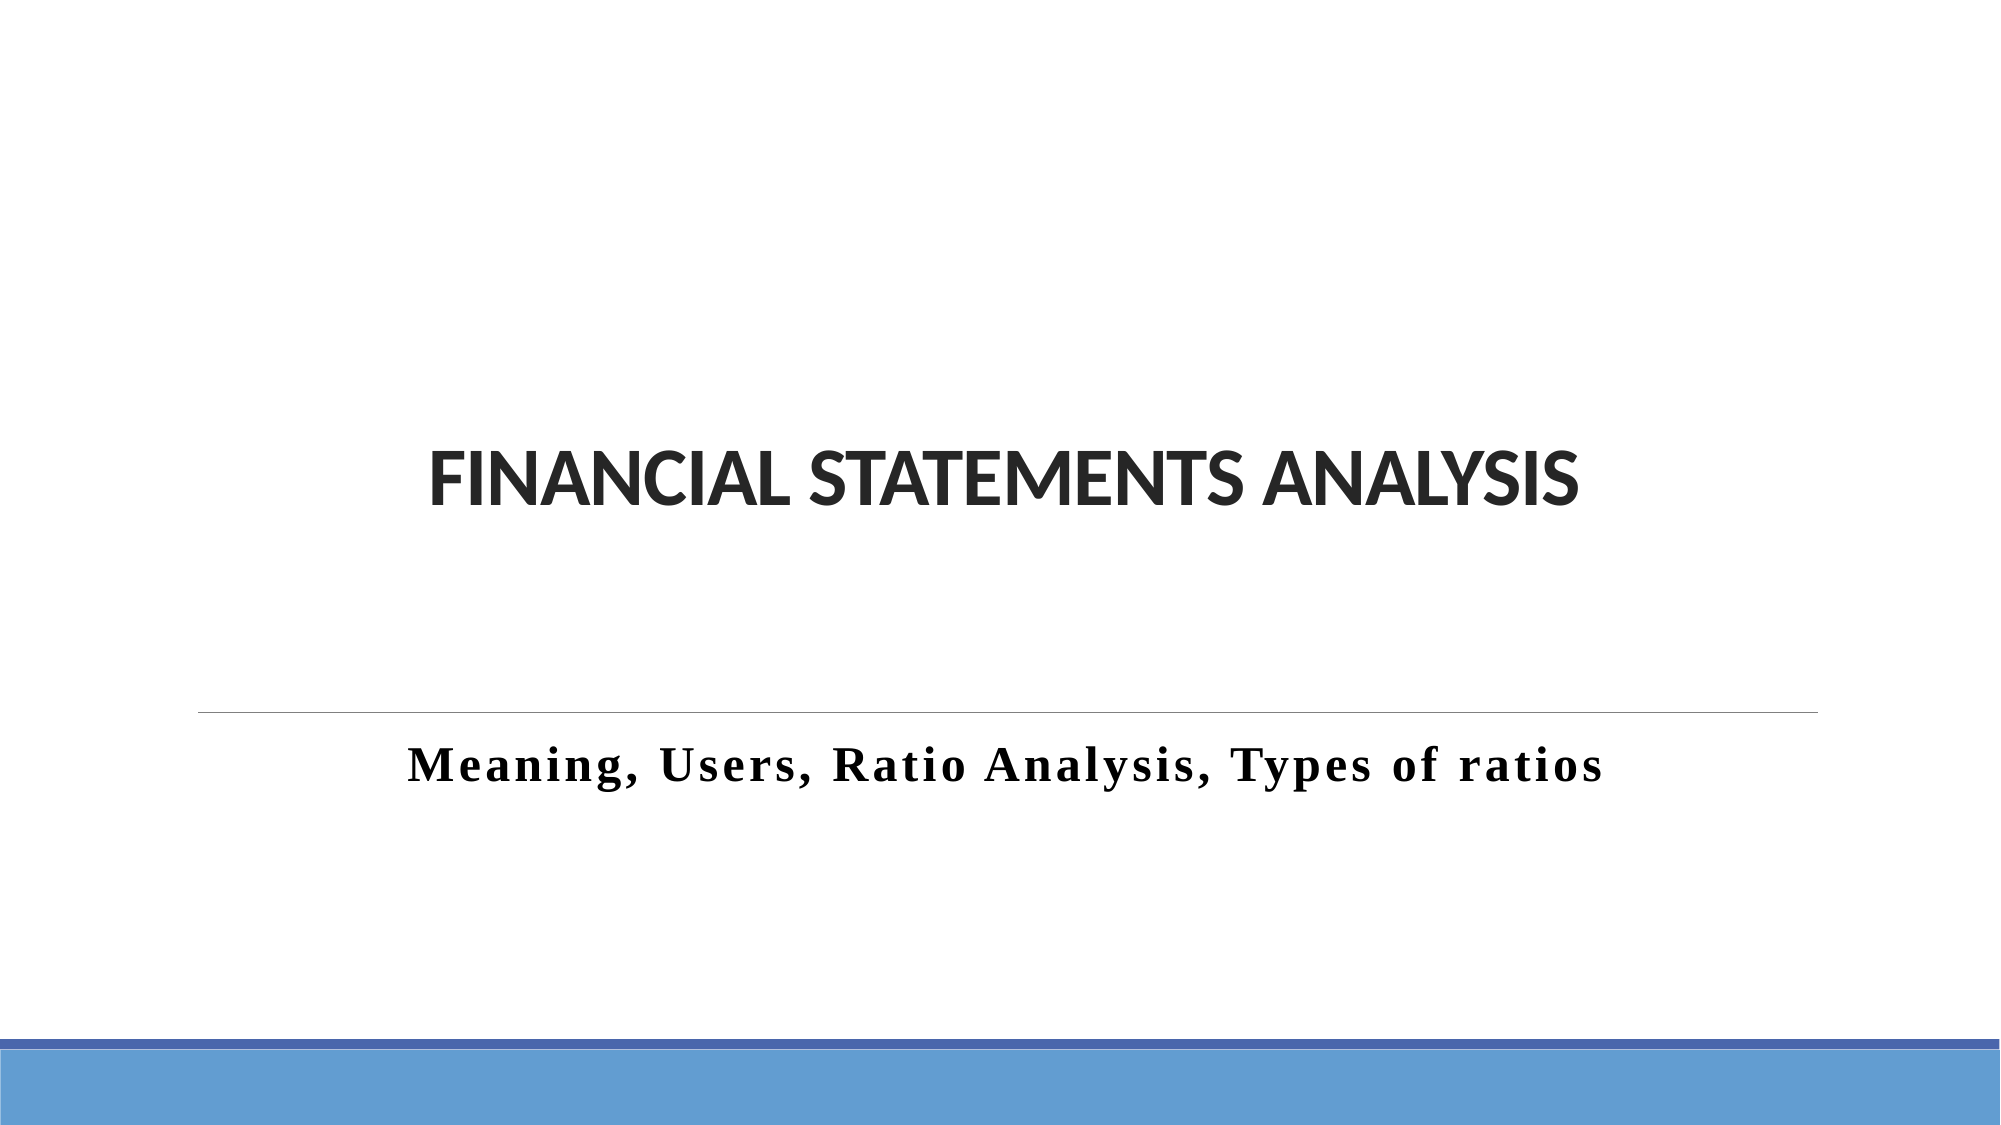

# FINANCIAL STATEMENTS ANALYSIS
Meaning, Users, Ratio Analysis, Types of ratios